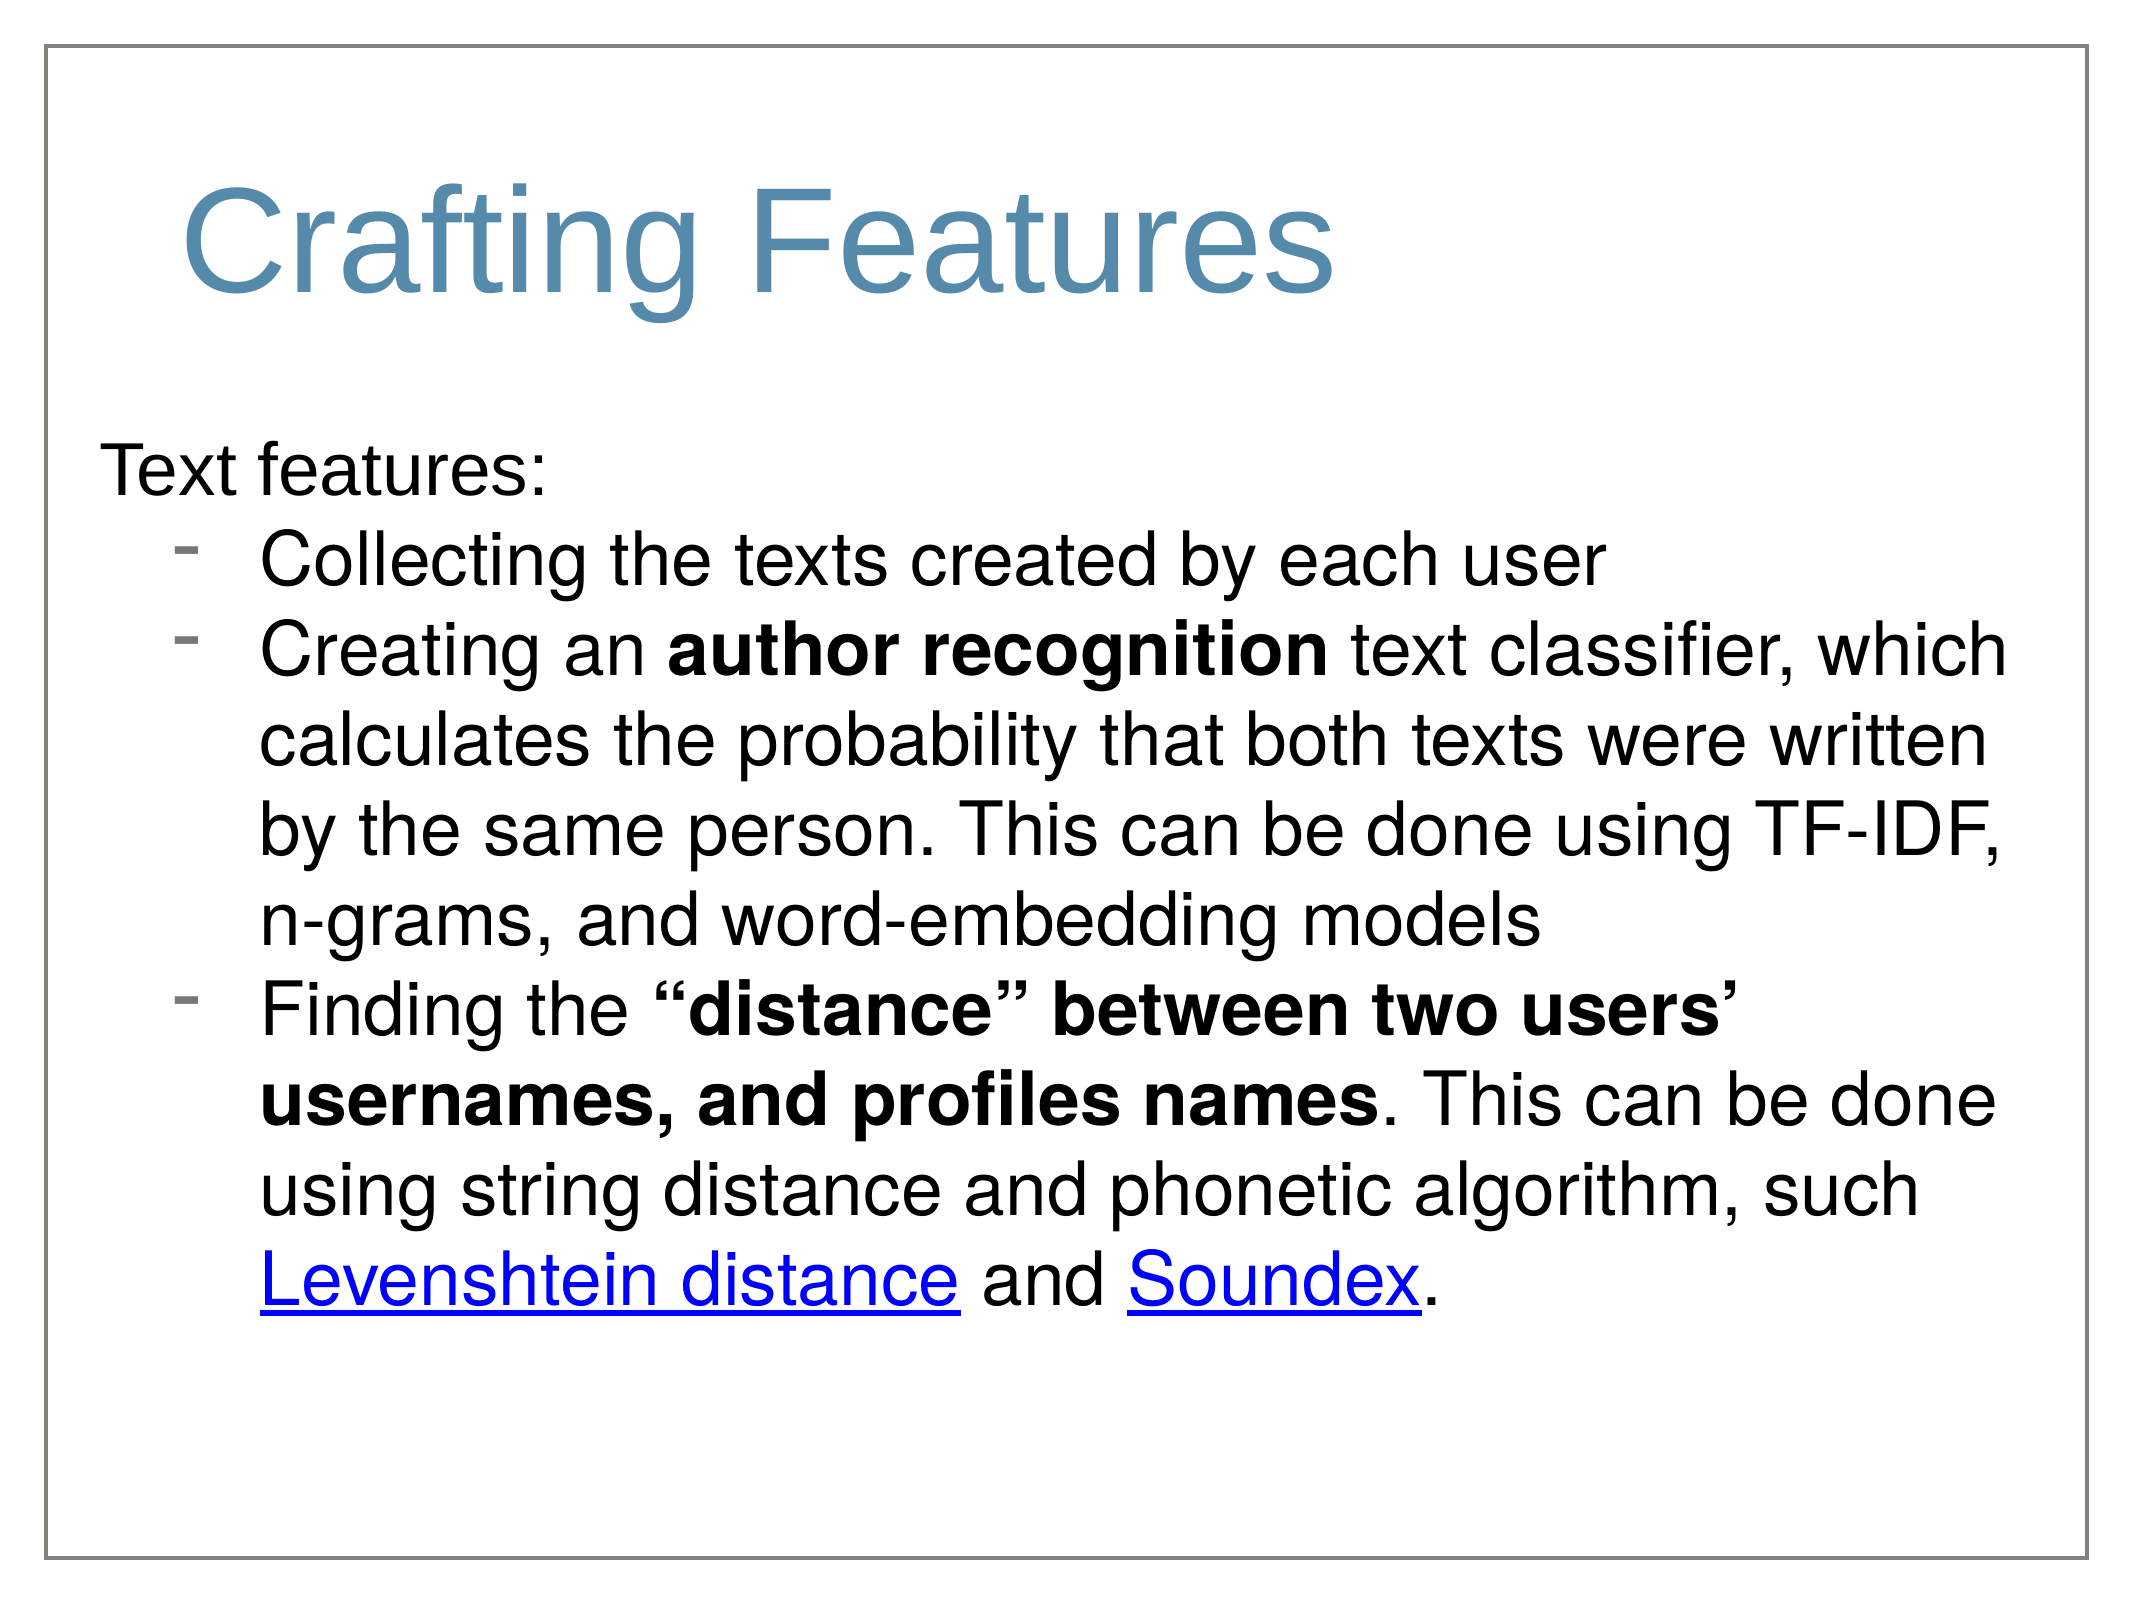

# Crafting Features
Text features:
Collecting the texts created by each user
Creating an author recognition text classifier, which calculates the probability that both texts were written by the same person. This can be done using TF-IDF, n-grams, and word-embedding models
Finding the “distance” between two users’ usernames, and profiles names. This can be done using string distance and phonetic algorithm, such Levenshtein distance and Soundex.